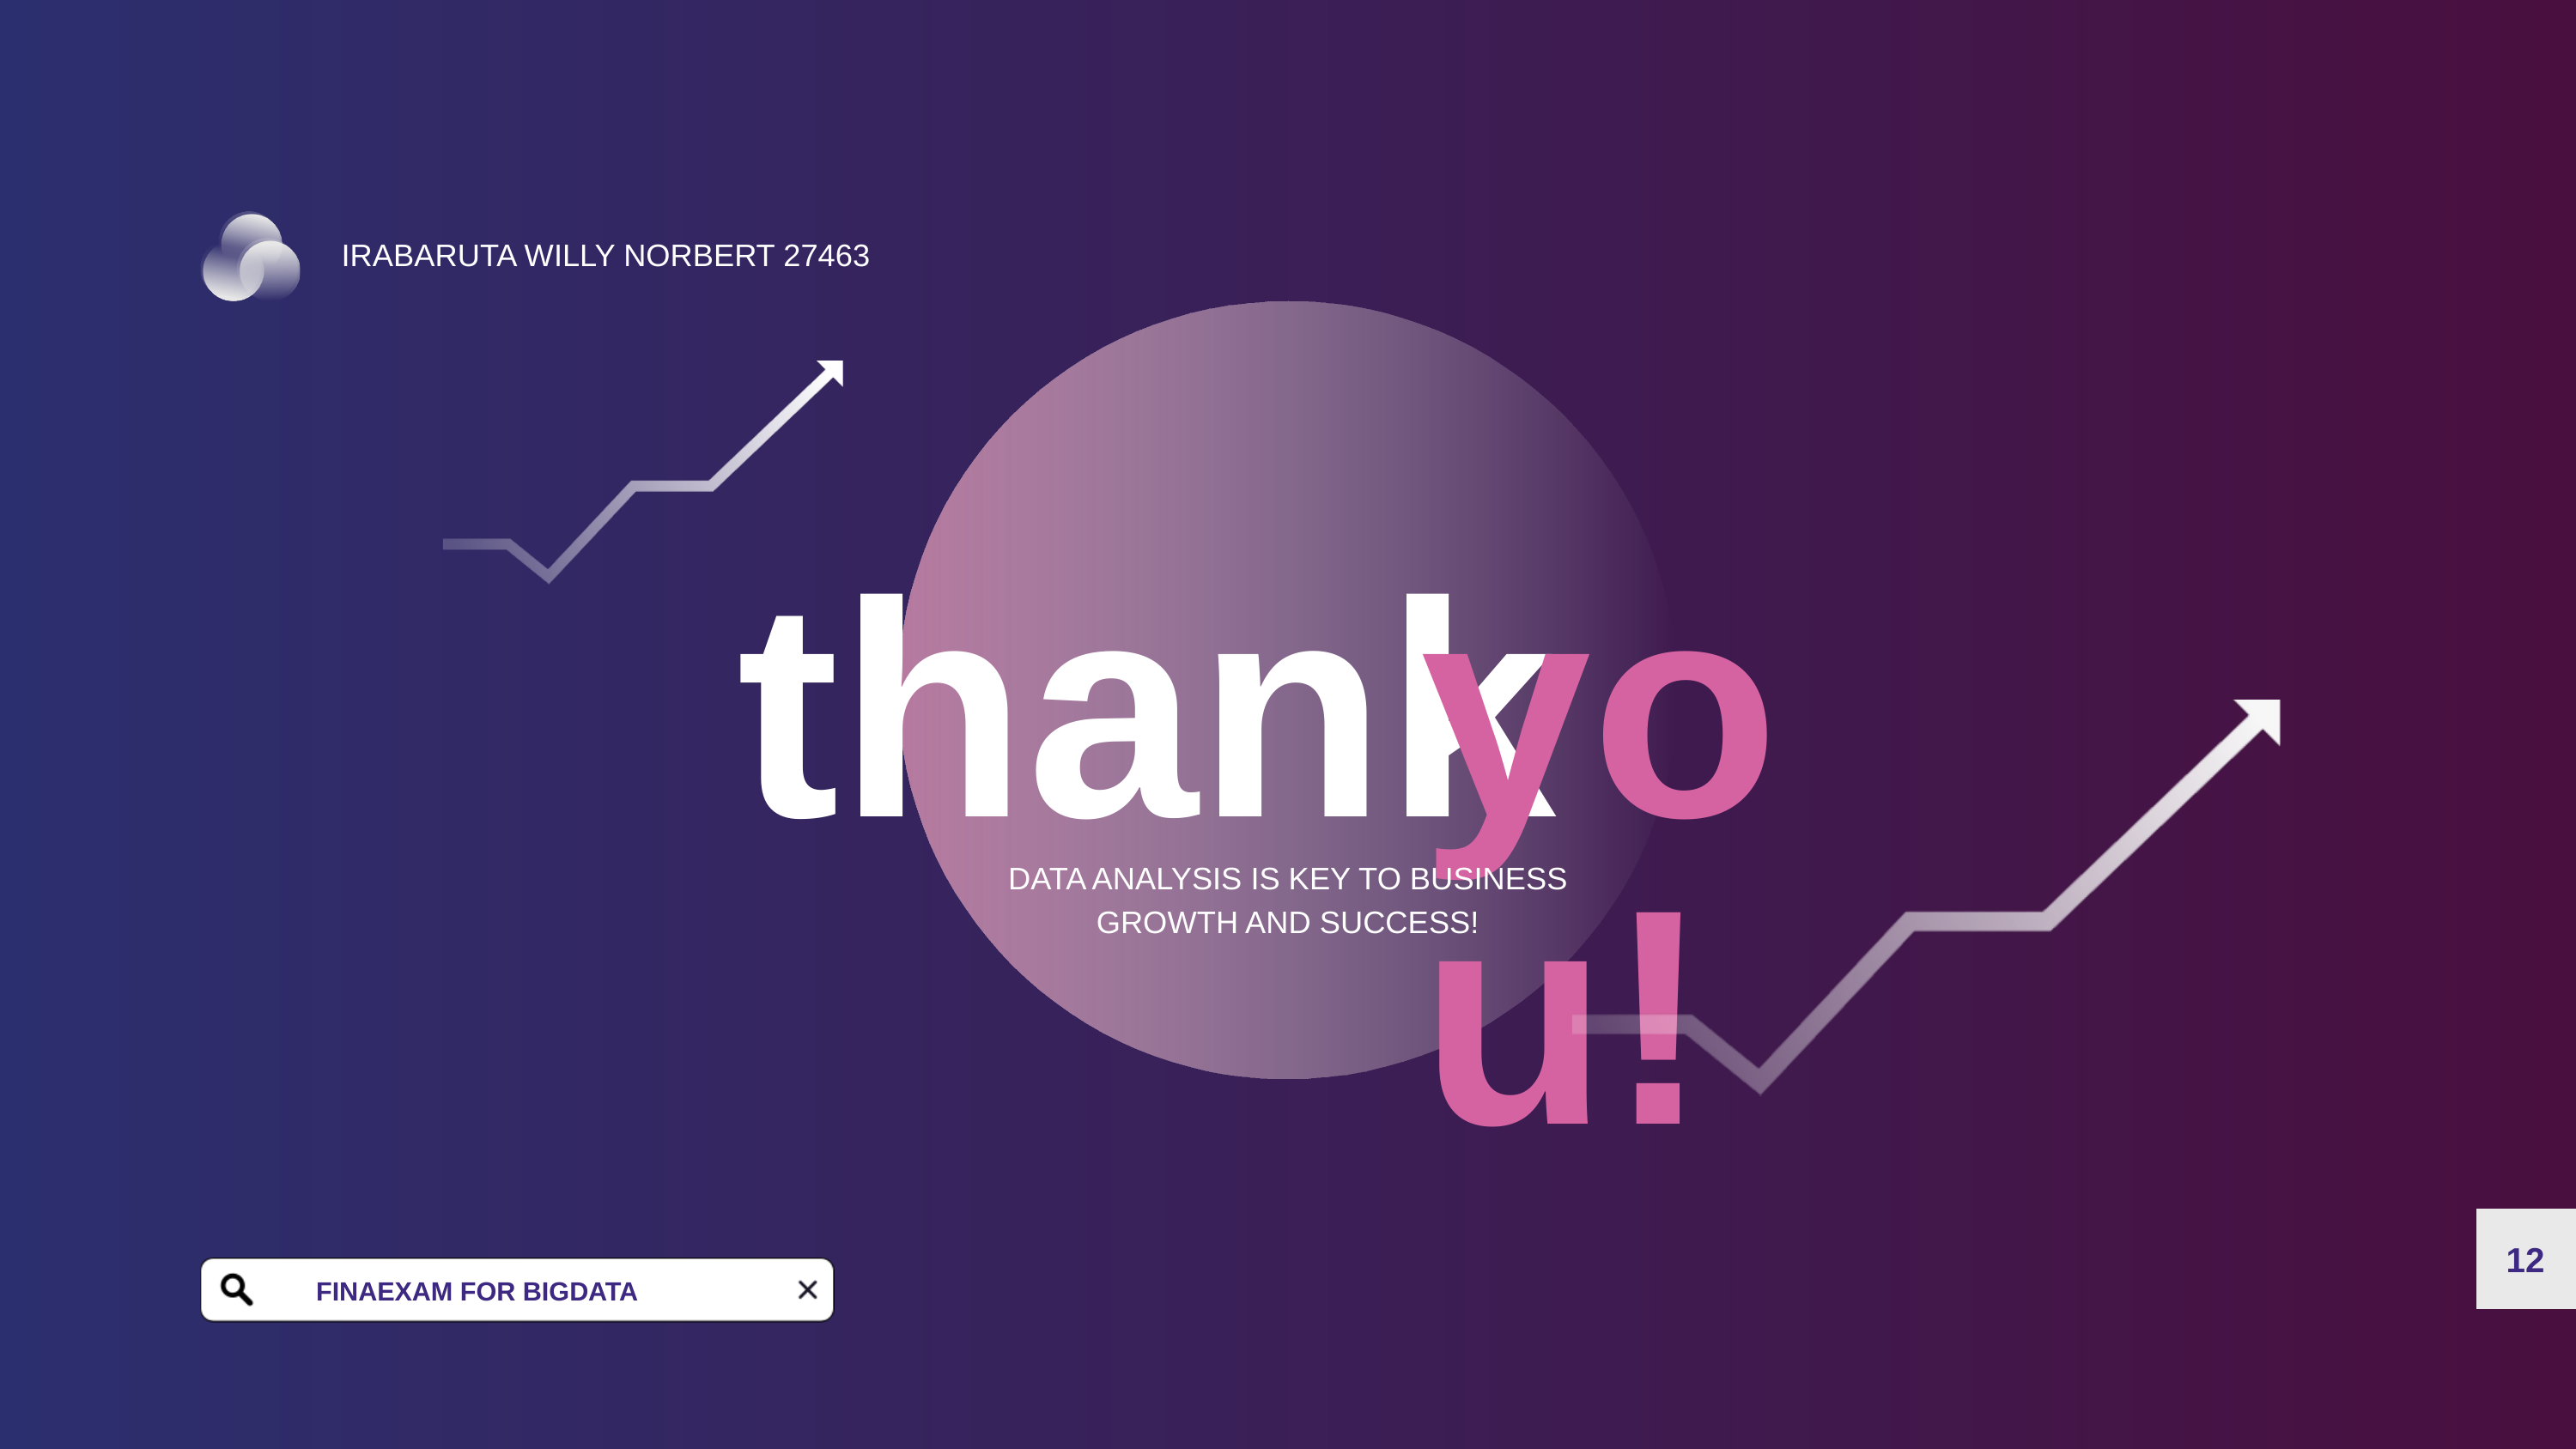

IRABARUTA WILLY NORBERT 27463

you!
thank

DATA ANALYSIS IS KEY TO BUSINESS GROWTH AND SUCCESS!

12

FINAEXAM FOR BIGDATA